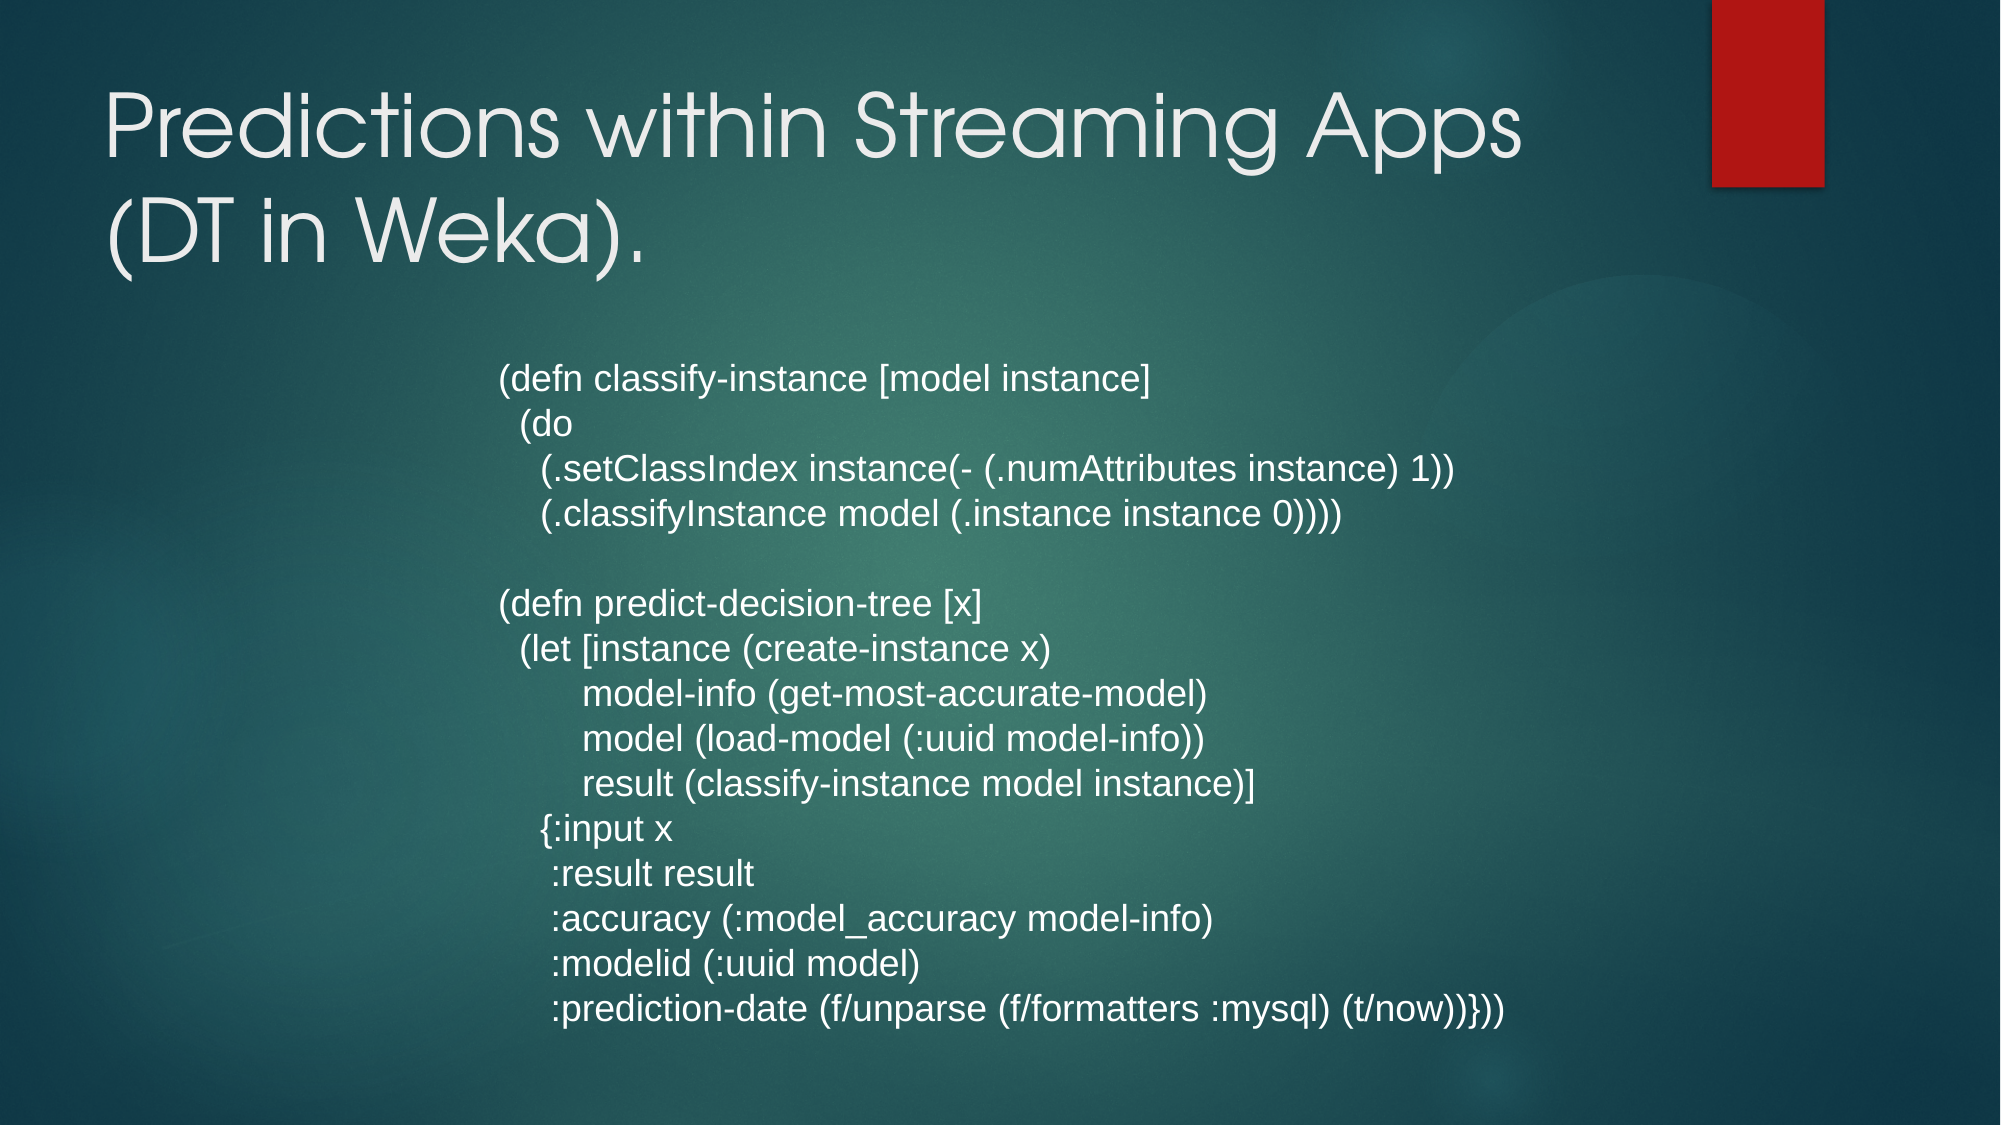

# Predictions within Streaming Apps (DT in Weka).
(defn classify-instance [model instance]
  (do
    (.setClassIndex instance(- (.numAttributes instance) 1))
    (.classifyInstance model (.instance instance 0))))

(defn predict-decision-tree [x]
  (let [instance (create-instance x)
        model-info (get-most-accurate-model)
        model (load-model (:uuid model-info))
        result (classify-instance model instance)]
    {:input x
     :result result
     :accuracy (:model_accuracy model-info)
     :modelid (:uuid model)
     :prediction-date (f/unparse (f/formatters :mysql) (t/now))}))